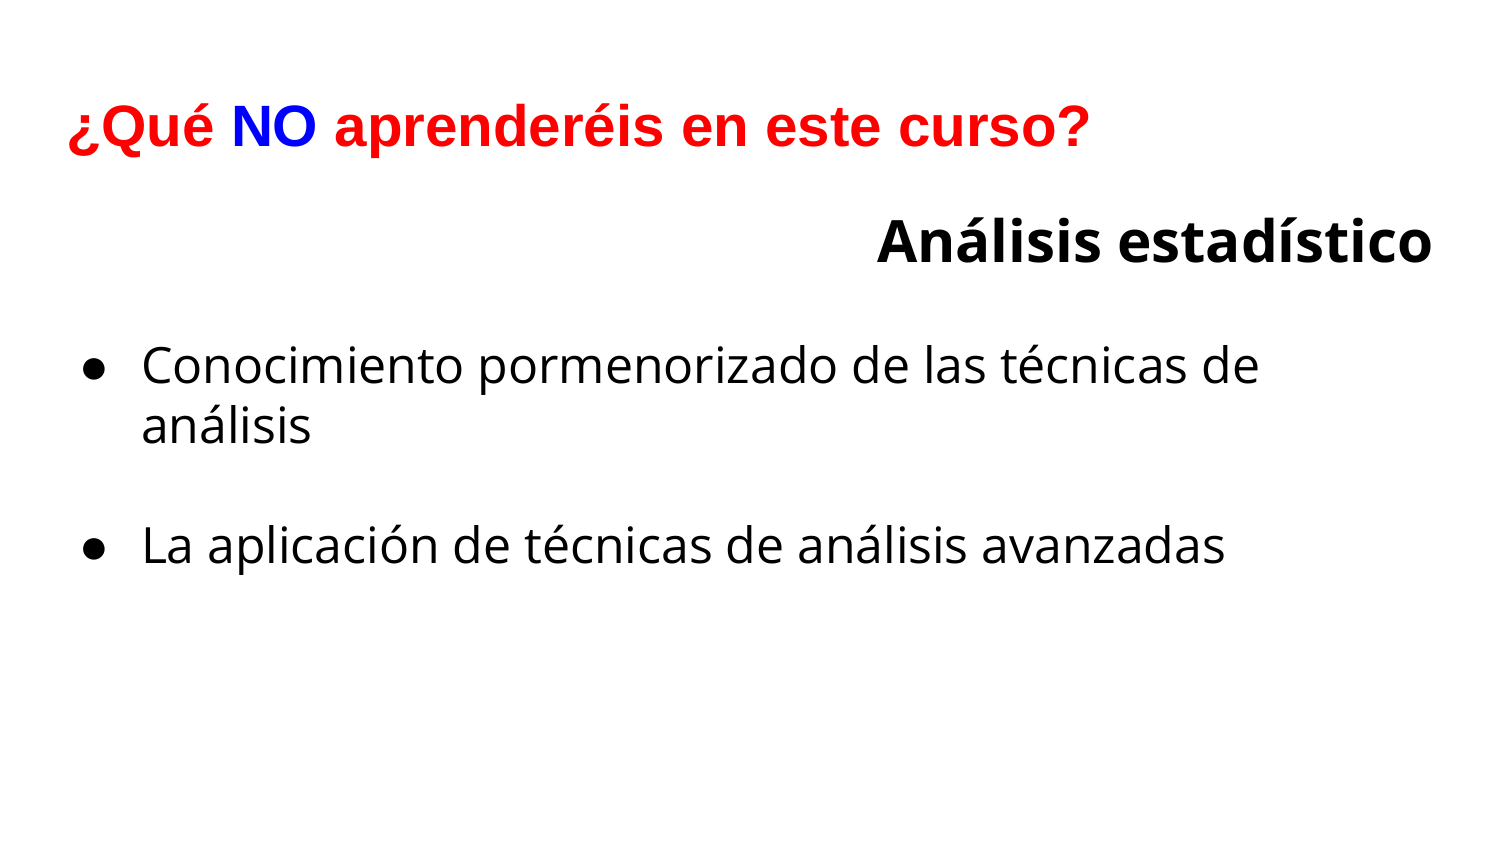

# ¿Qué NO aprenderéis en este curso?
Análisis estadístico

Conocimiento pormenorizado de las técnicas de análisis

La aplicación de técnicas de análisis avanzadas